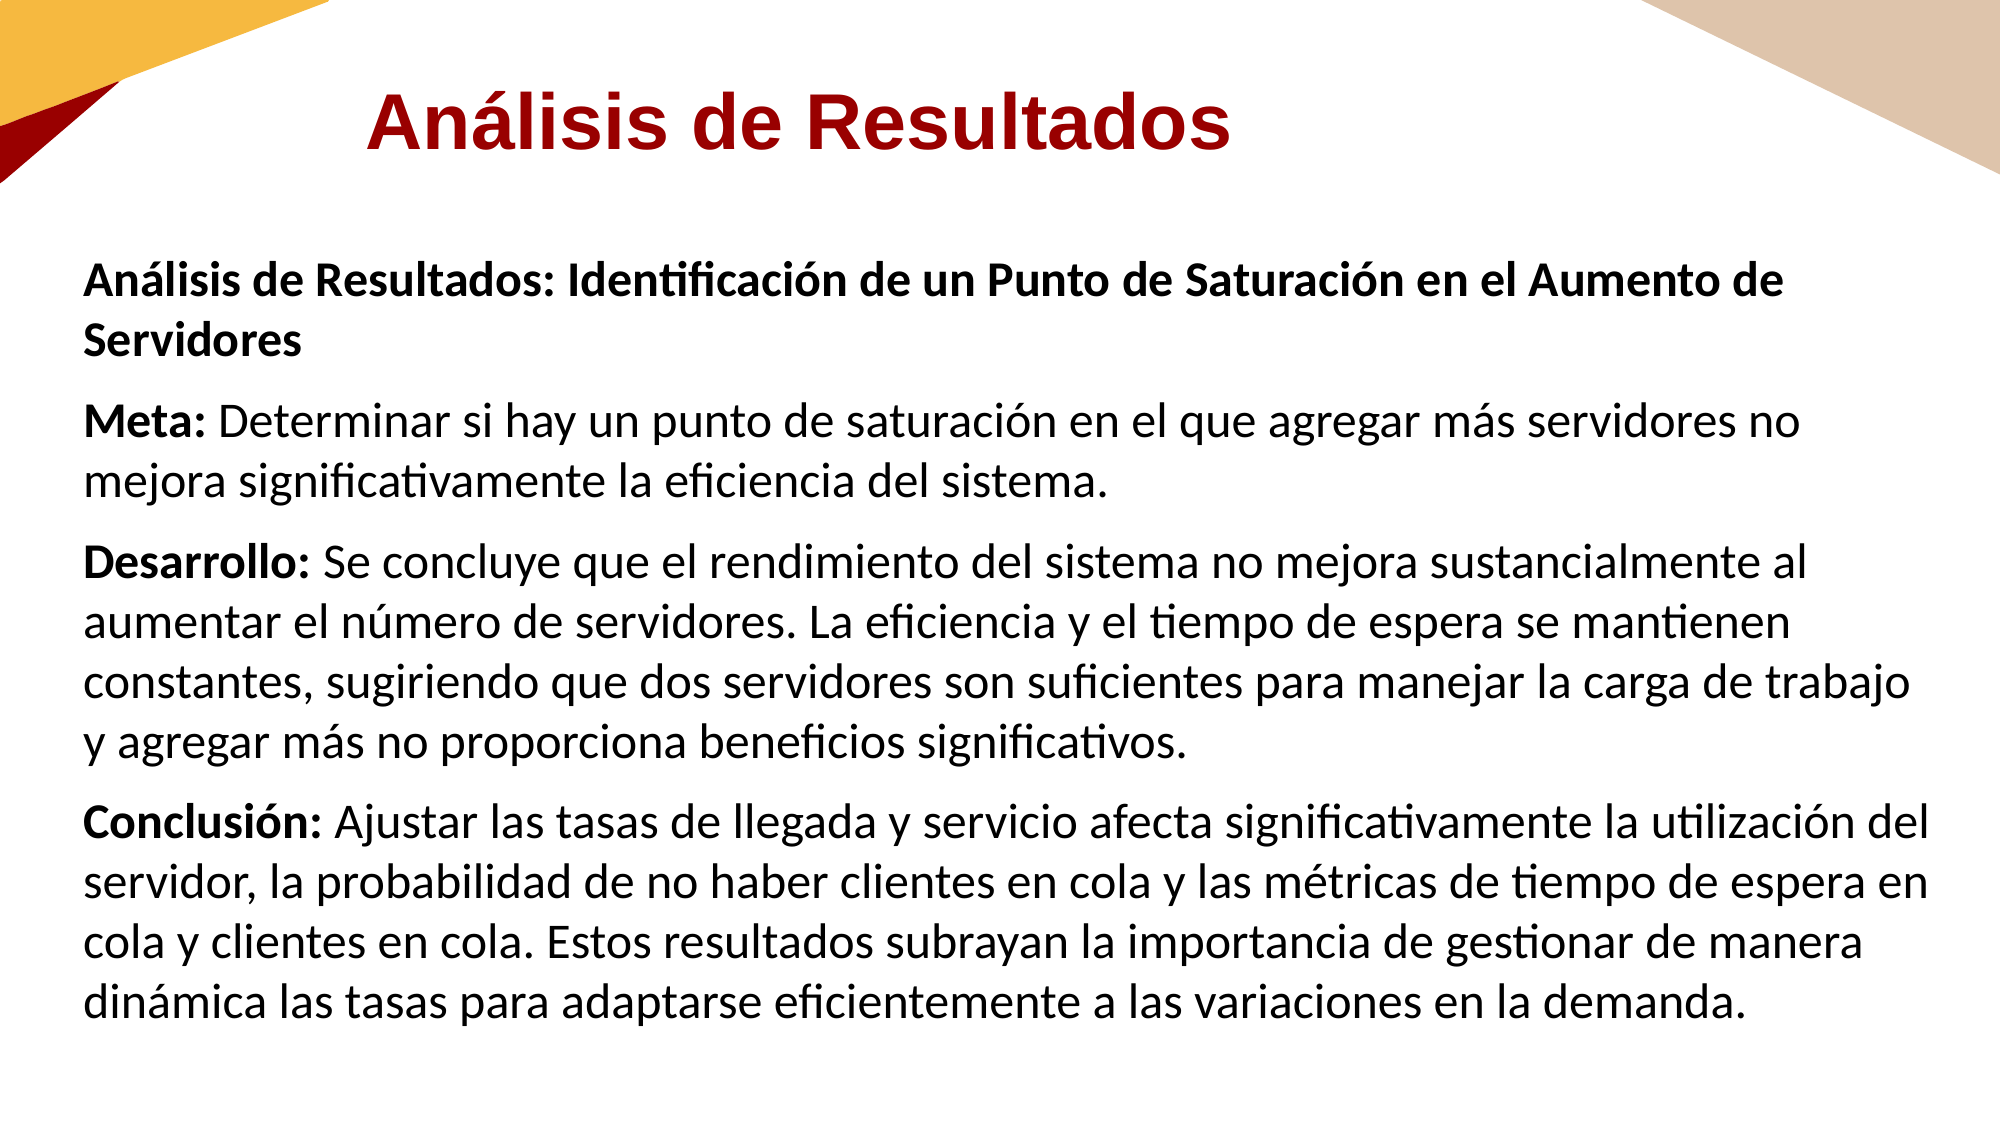

Análisis de Resultados
Análisis de Resultados: Identificación de un Punto de Saturación en el Aumento de Servidores
Meta: Determinar si hay un punto de saturación en el que agregar más servidores no mejora significativamente la eficiencia del sistema.
Desarrollo: Se concluye que el rendimiento del sistema no mejora sustancialmente al aumentar el número de servidores. La eficiencia y el tiempo de espera se mantienen constantes, sugiriendo que dos servidores son suficientes para manejar la carga de trabajo y agregar más no proporciona beneficios significativos.
Conclusión: Ajustar las tasas de llegada y servicio afecta significativamente la utilización del servidor, la probabilidad de no haber clientes en cola y las métricas de tiempo de espera en cola y clientes en cola. Estos resultados subrayan la importancia de gestionar de manera dinámica las tasas para adaptarse eficientemente a las variaciones en la demanda.